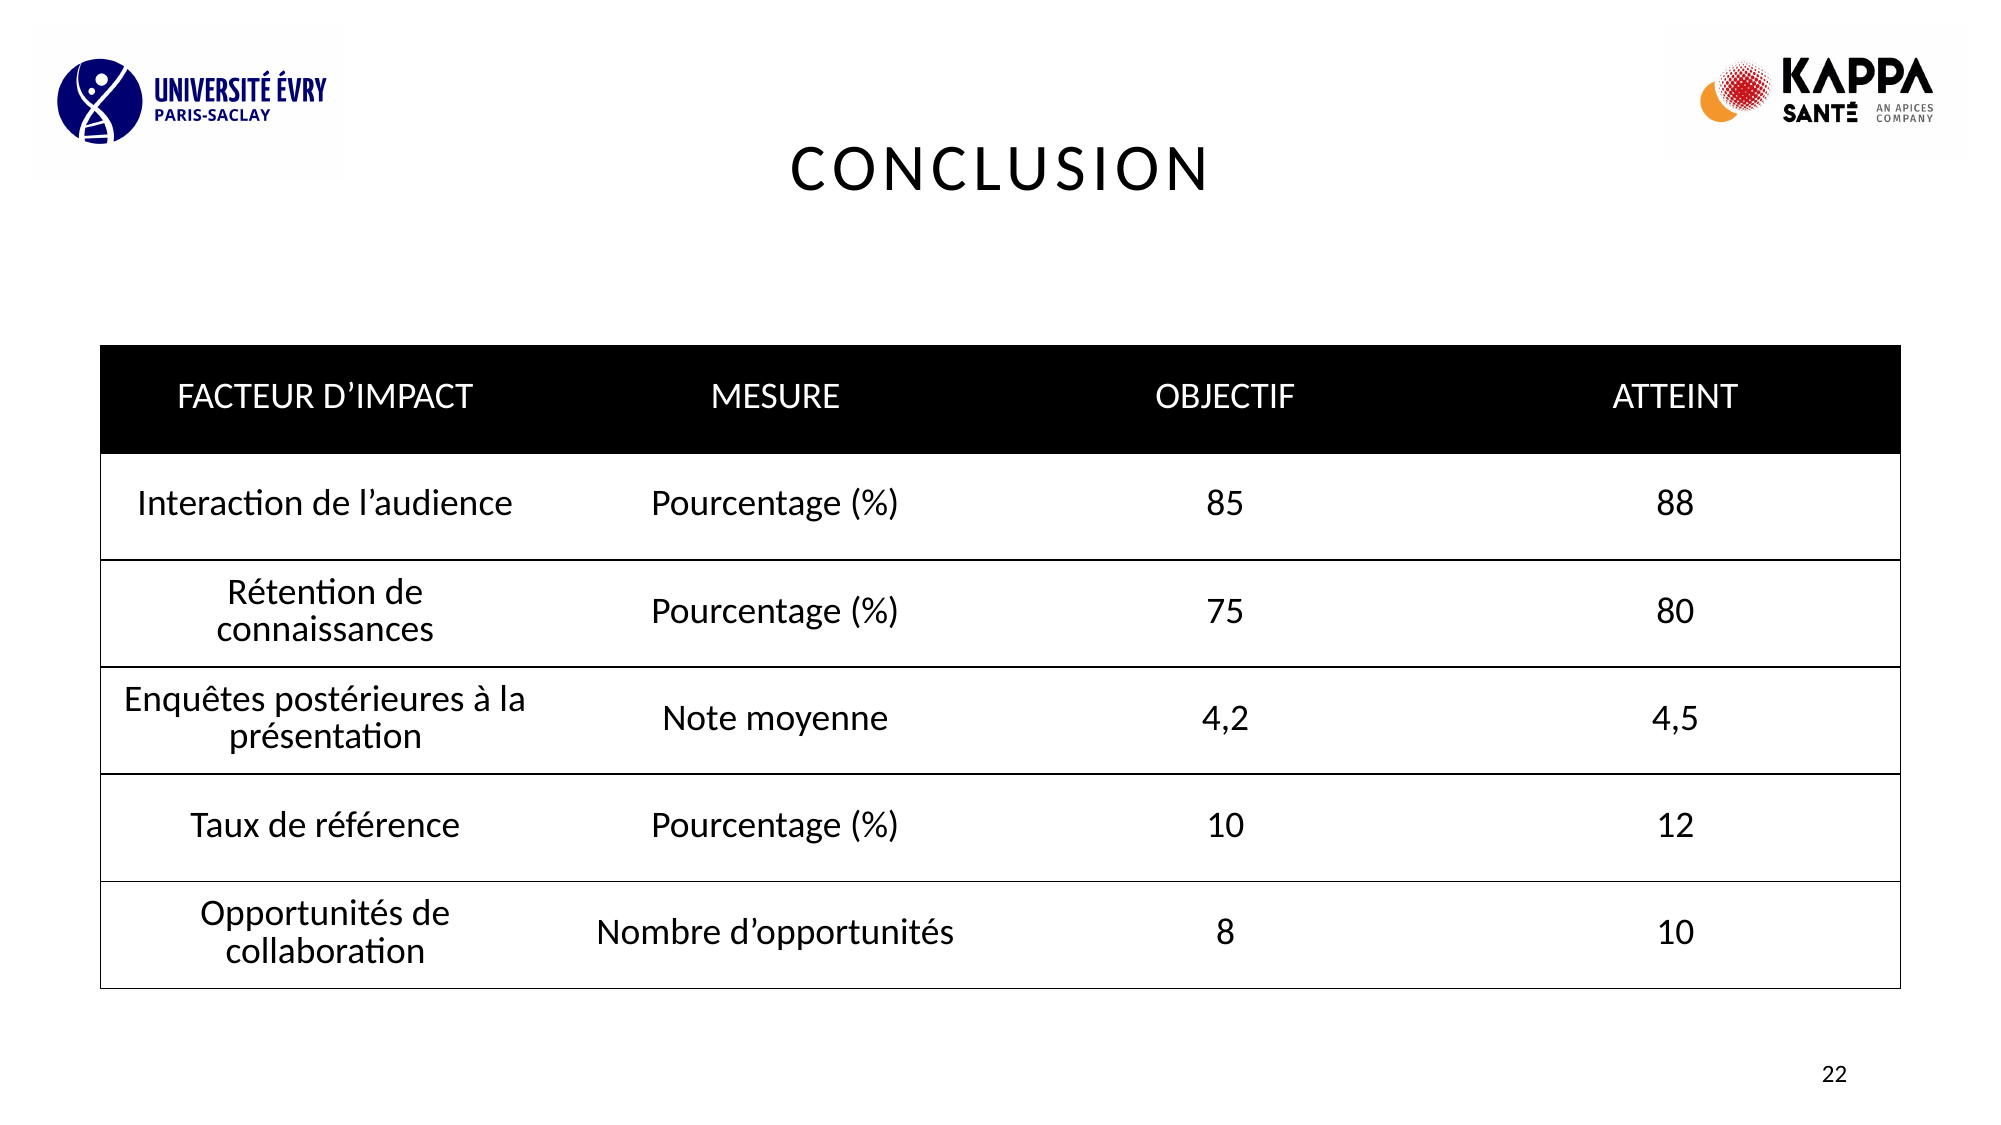

# Conclusion
| FACTEUR D’IMPACT | MESURE | OBJECTIF | ATTEINT |
| --- | --- | --- | --- |
| Interaction de l’audience | Pourcentage (%) | 85 | 88 |
| Rétention de connaissances | Pourcentage (%) | 75 | 80 |
| Enquêtes postérieures à la présentation | Note moyenne | 4,2 | 4,5 |
| Taux de référence | Pourcentage (%) | 10 | 12 |
| Opportunités de collaboration | Nombre d’opportunités | 8 | 10 |
22